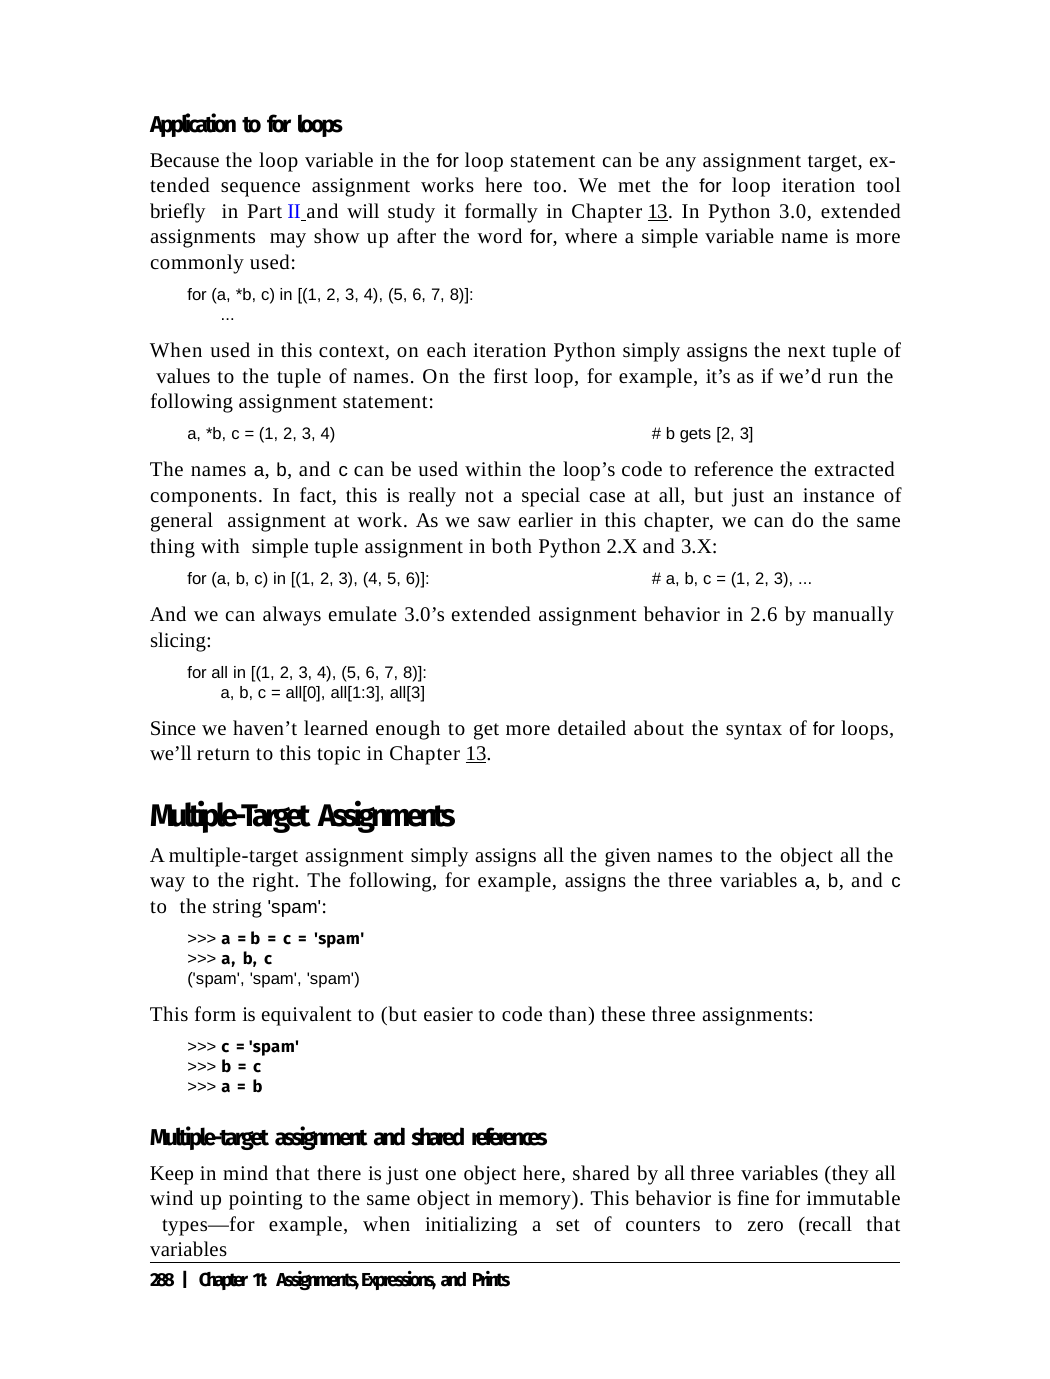

Application to for loops
Because the loop variable in the for loop statement can be any assignment target, ex-  tended sequence assignment works here too. We met the for loop iteration tool briefly  in Part II and will study it formally in Chapter 13. In Python 3.0, extended assignments  may show up after the word for, where a simple variable name is more commonly used:
for (a, *b, c) in [(1, 2, 3, 4), (5, 6, 7, 8)]:
...
When used in this context, on each iteration Python simply assigns the next tuple of  values to the tuple of names. On the first loop, for example, it’s as if we’d run the  following assignment statement:
a, *b, c = (1, 2, 3, 4)	# b gets [2, 3]
The names a, b, and c can be used within the loop’s code to reference the extracted  components. In fact, this is really not a special case at all, but just an instance of general  assignment at work. As we saw earlier in this chapter, we can do the same thing with  simple tuple assignment in both Python 2.X and 3.X:
for (a, b, c) in [(1, 2, 3), (4, 5, 6)]:	# a, b, c = (1, 2, 3), ...
And we can always emulate 3.0’s extended assignment behavior in 2.6 by manually  slicing:
for all in [(1, 2, 3, 4), (5, 6, 7, 8)]:
a, b, c = all[0], all[1:3], all[3]
Since we haven’t learned enough to get more detailed about the syntax of for loops,  we’ll return to this topic in Chapter 13.

Multiple-Target Assignments
A multiple-target assignment simply assigns all the given names to the object all the  way to the right. The following, for example, assigns the three variables a, b, and c to  the string 'spam':
>>> a = b = c = 'spam'
>>> a, b, c
('spam', 'spam', 'spam')
This form is equivalent to (but easier to code than) these three assignments:
>>> c = 'spam'
>>> b = c
>>> a = b

Multiple-target assignment and shared references
Keep in mind that there is just one object here, shared by all three variables (they all  wind up pointing to the same object in memory). This behavior is fine for immutable  types—for example, when initializing a set of counters to zero (recall that variables

288  |  Chapter 11:  Assignments, Expressions, and Prints